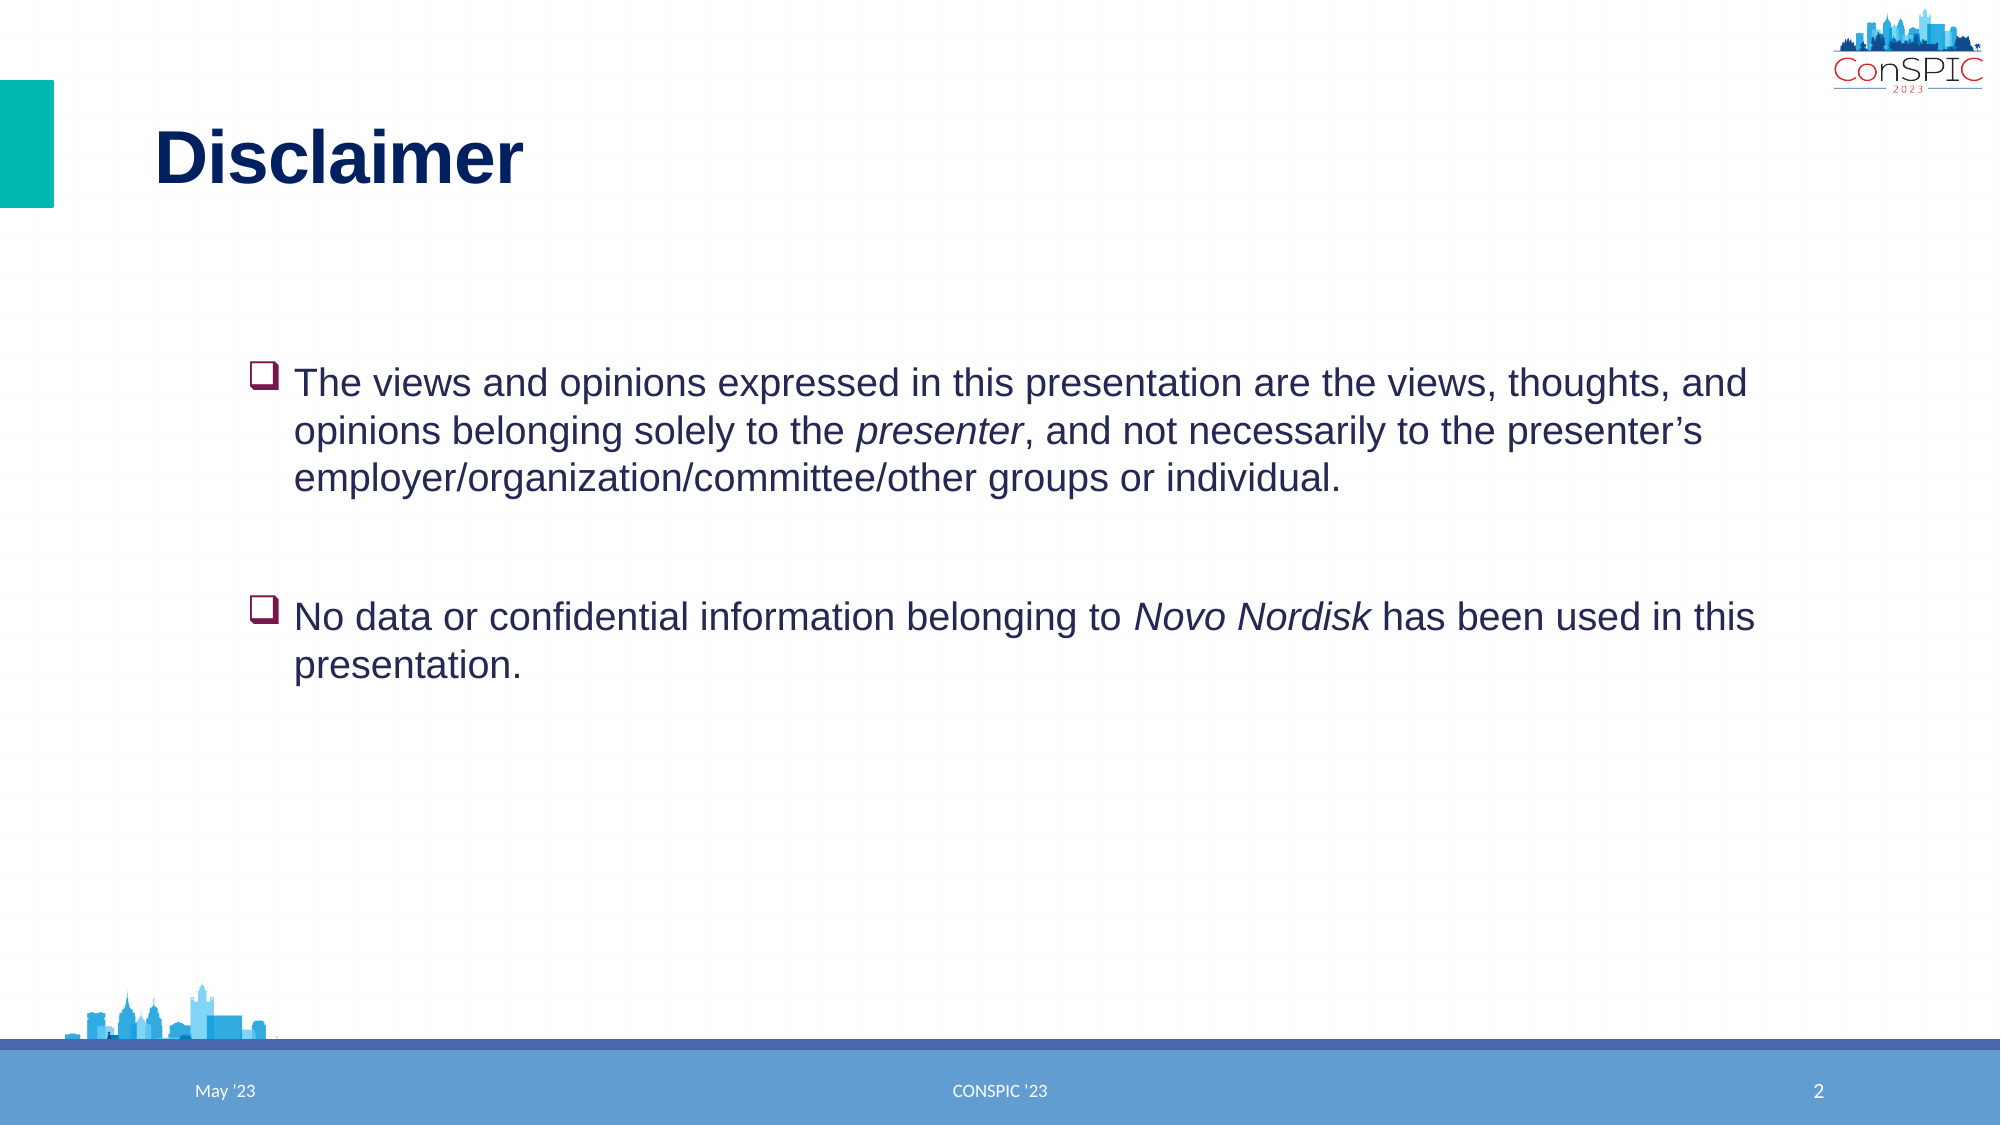

# Disclaimer

The views and opinions expressed in this presentation are the views, thoughts, and opinions belonging solely to the presenter, and not necessarily to the presenter’s employer/organization/committee/other groups or individual.

No data or confidential information belonging to Novo Nordisk has been used in this presentation.

May '23
ConSPIC '23
2